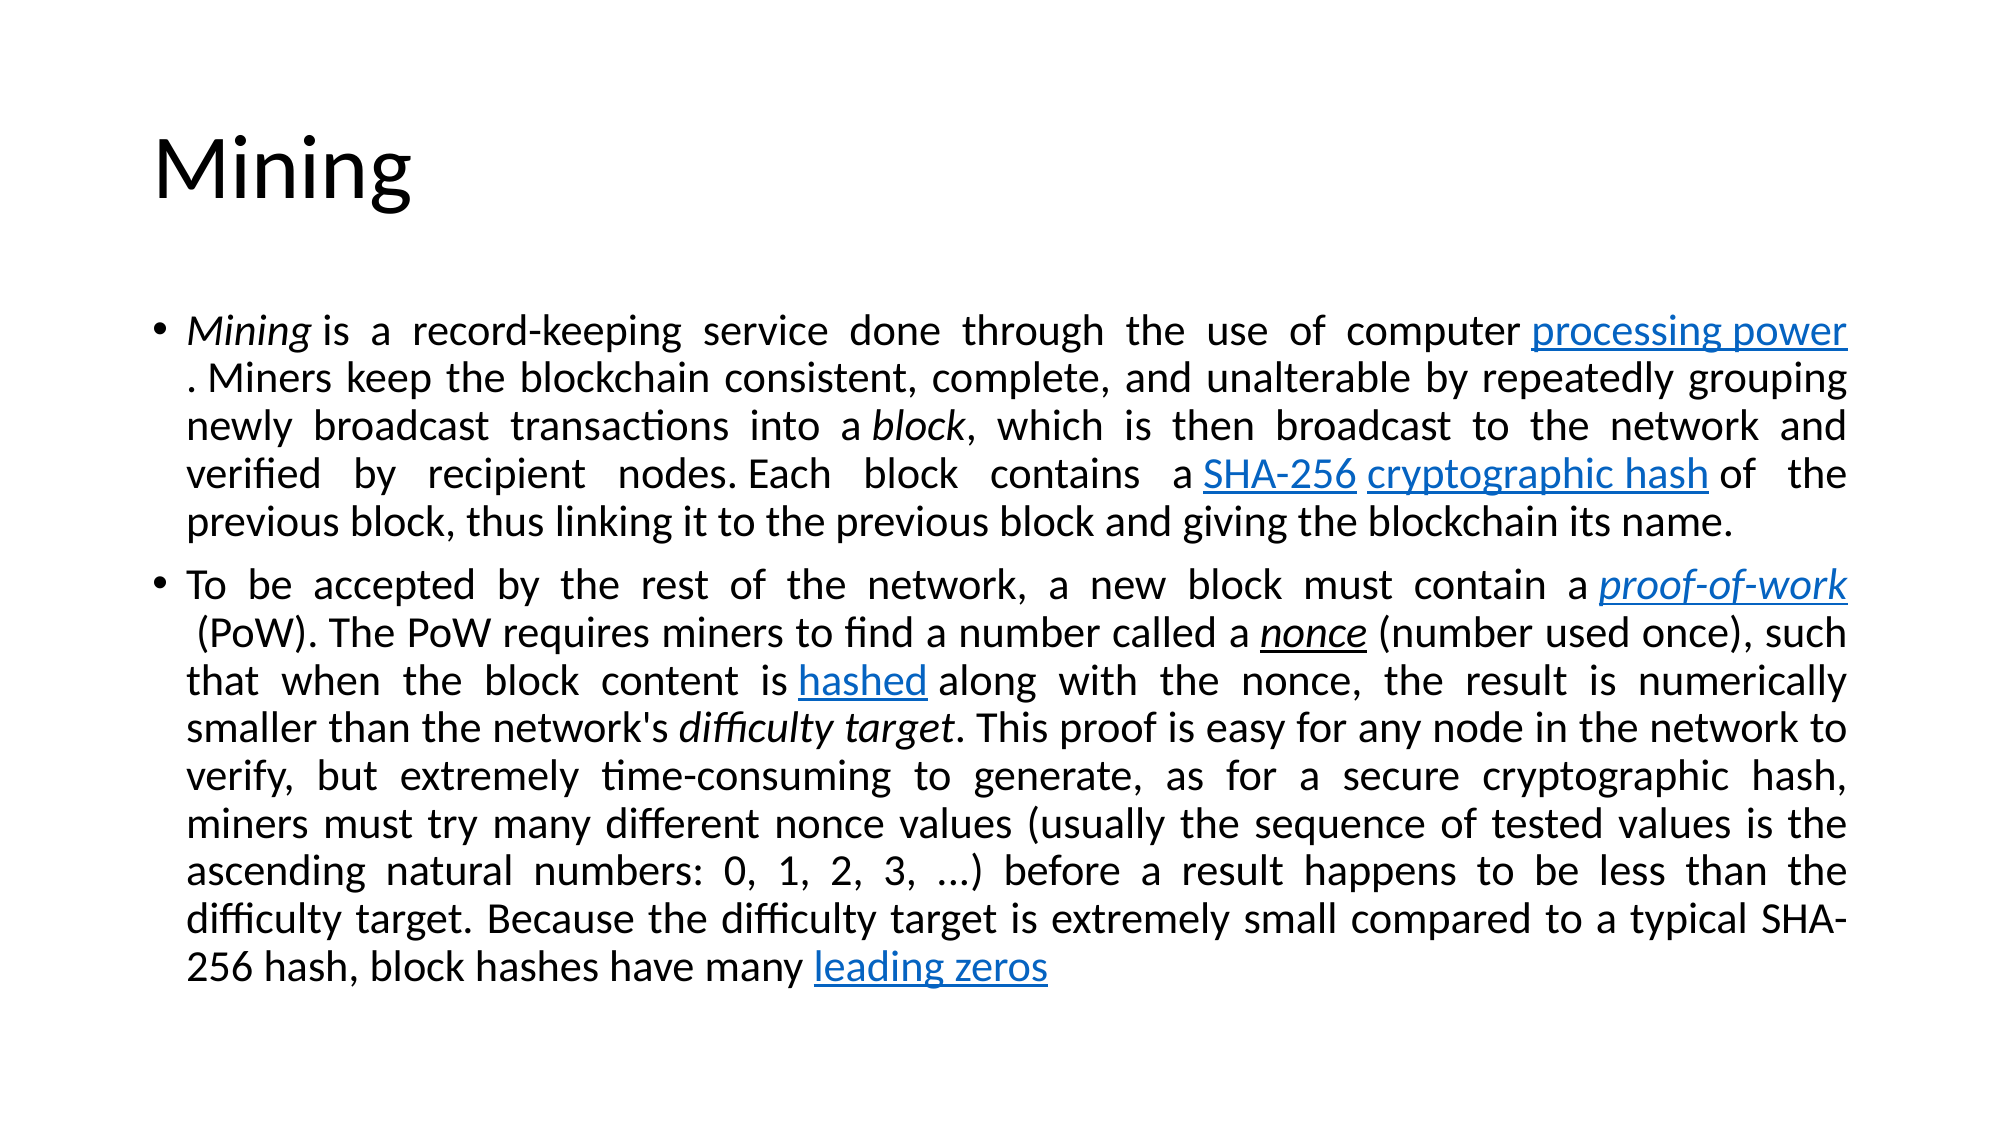

# Mining
Mining is a record-keeping service done through the use of computer processing power. Miners keep the blockchain consistent, complete, and unalterable by repeatedly grouping newly broadcast transactions into a block, which is then broadcast to the network and verified by recipient nodes. Each block contains a SHA-256 cryptographic hash of the previous block, thus linking it to the previous block and giving the blockchain its name.
To be accepted by the rest of the network, a new block must contain a proof-of-work (PoW). The PoW requires miners to find a number called a nonce (number used once), such that when the block content is hashed along with the nonce, the result is numerically smaller than the network's difficulty target. This proof is easy for any node in the network to verify, but extremely time-consuming to generate, as for a secure cryptographic hash, miners must try many different nonce values (usually the sequence of tested values is the ascending natural numbers: 0, 1, 2, 3, ...) before a result happens to be less than the difficulty target. Because the difficulty target is extremely small compared to a typical SHA-256 hash, block hashes have many leading zeros